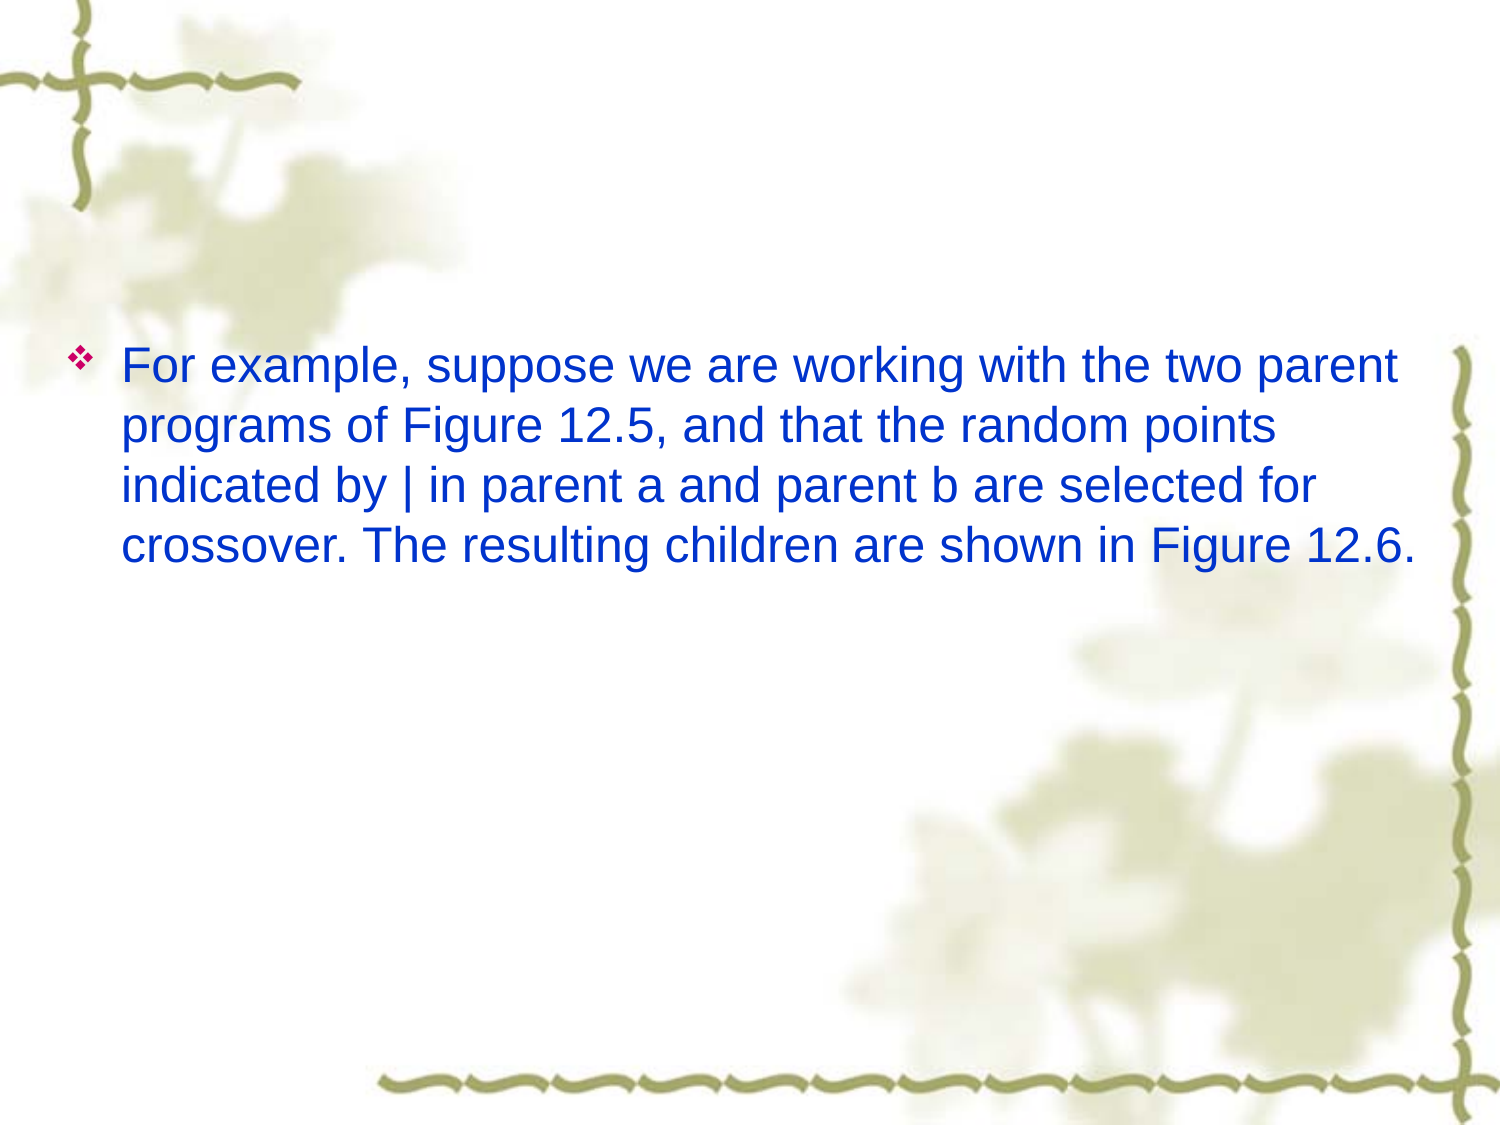

#
For example, suppose we are working with the two parent programs of Figure 12.5, and that the random points indicated by | in parent a and parent b are selected for crossover. The resulting children are shown in Figure 12.6.